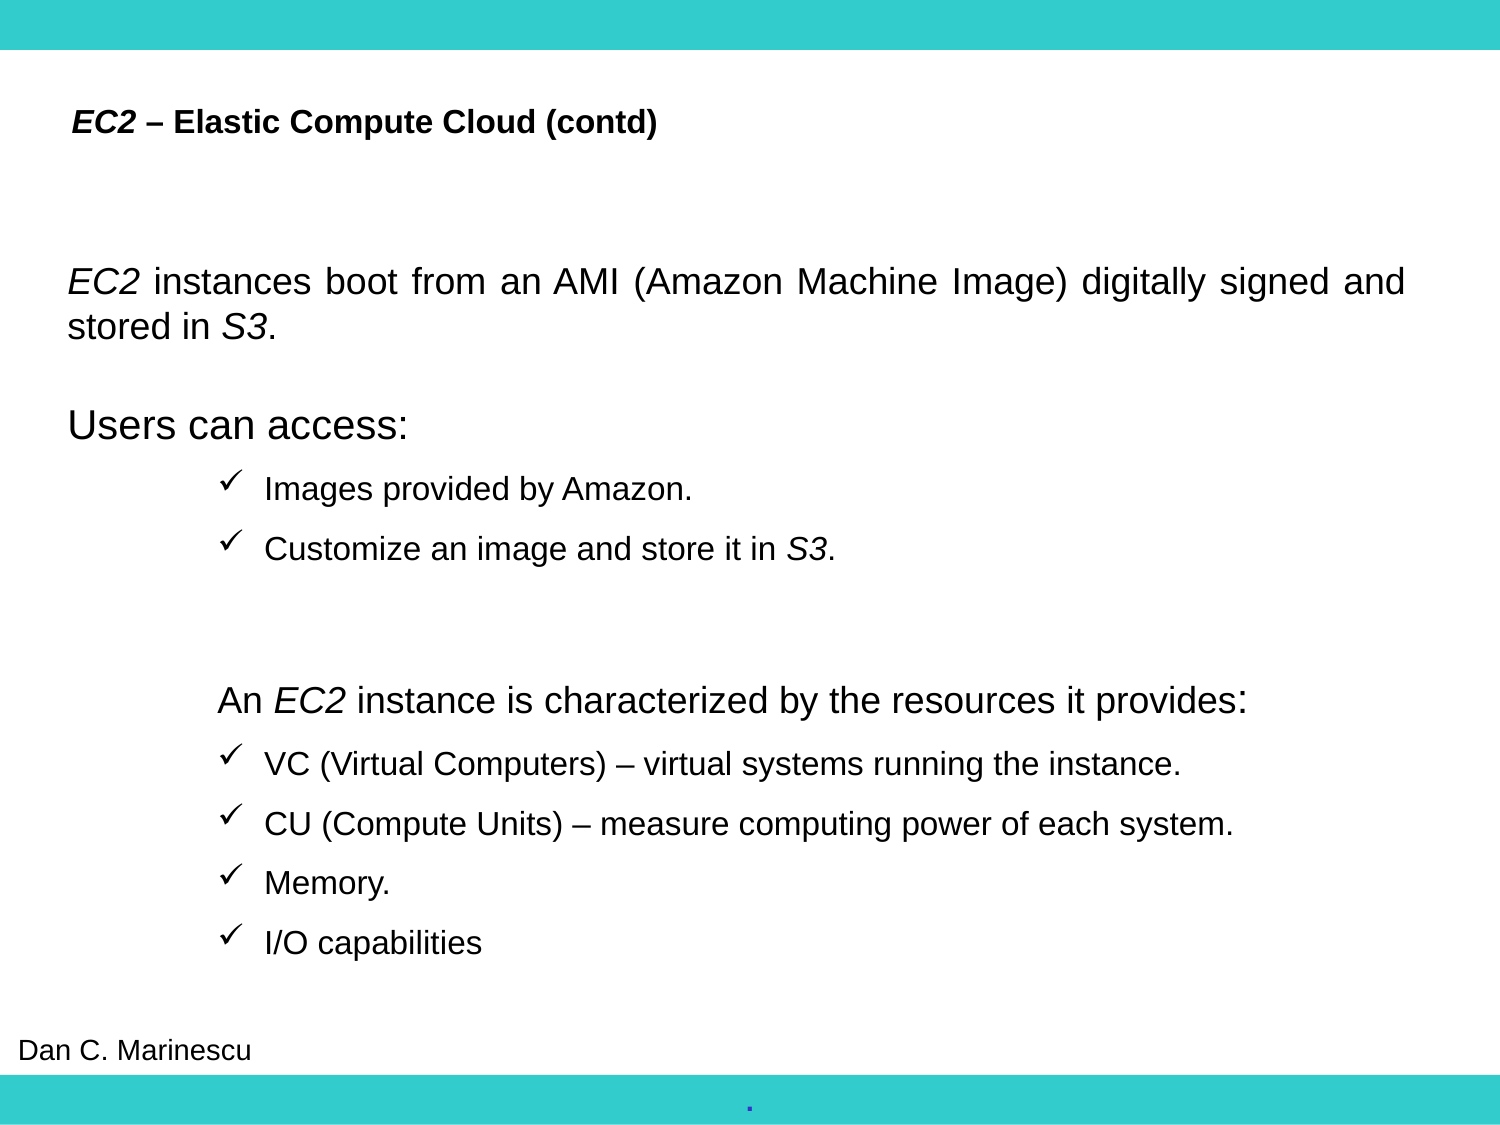

EC2 – Elastic Compute Cloud (contd)

EC2 instances boot from an AMI (Amazon Machine Image) digitally signed and stored in S3.

Users can access:
Images provided by Amazon.
Customize an image and store it in S3.

An EC2 instance is characterized by the resources it provides:
VC (Virtual Computers) – virtual systems running the instance.
CU (Compute Units) – measure computing power of each system.
Memory.
I/O capabilities
Dan C. Marinescu
.